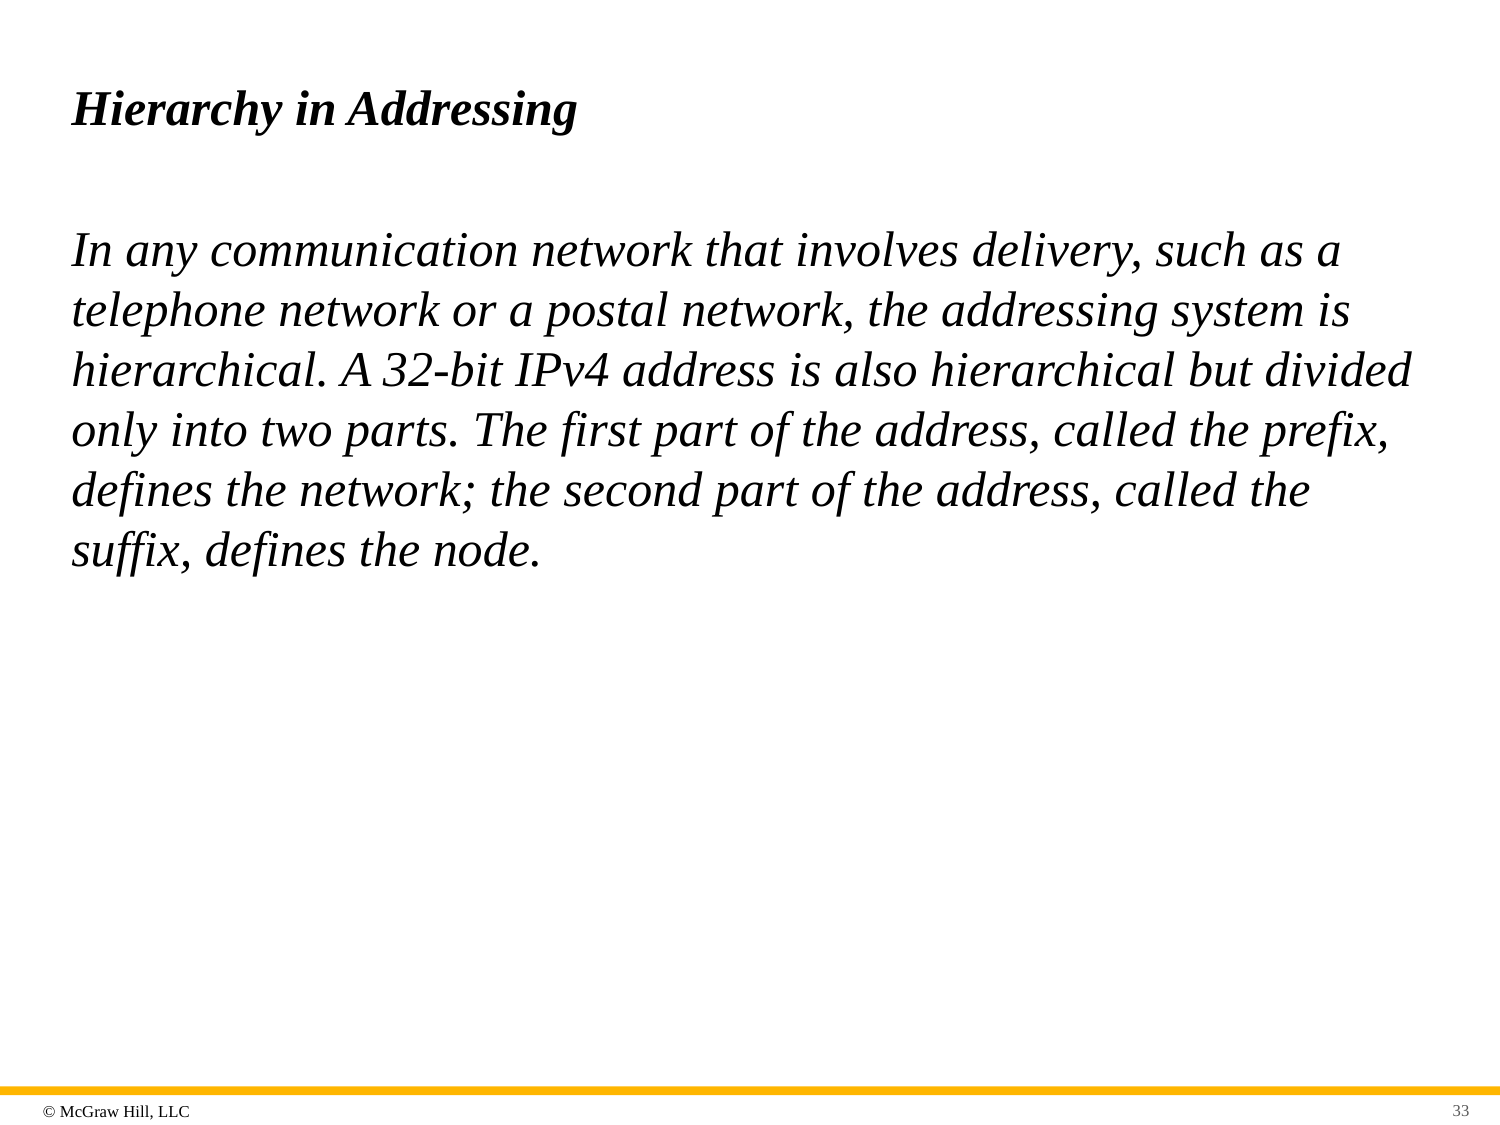

# Hierarchy in Addressing
In any communication network that involves delivery, such as a telephone network or a postal network, the addressing system is hierarchical. A 32-bit IPv4 address is also hierarchical but divided only into two parts. The first part of the address, called the prefix, defines the network; the second part of the address, called the suffix, defines the node.
33